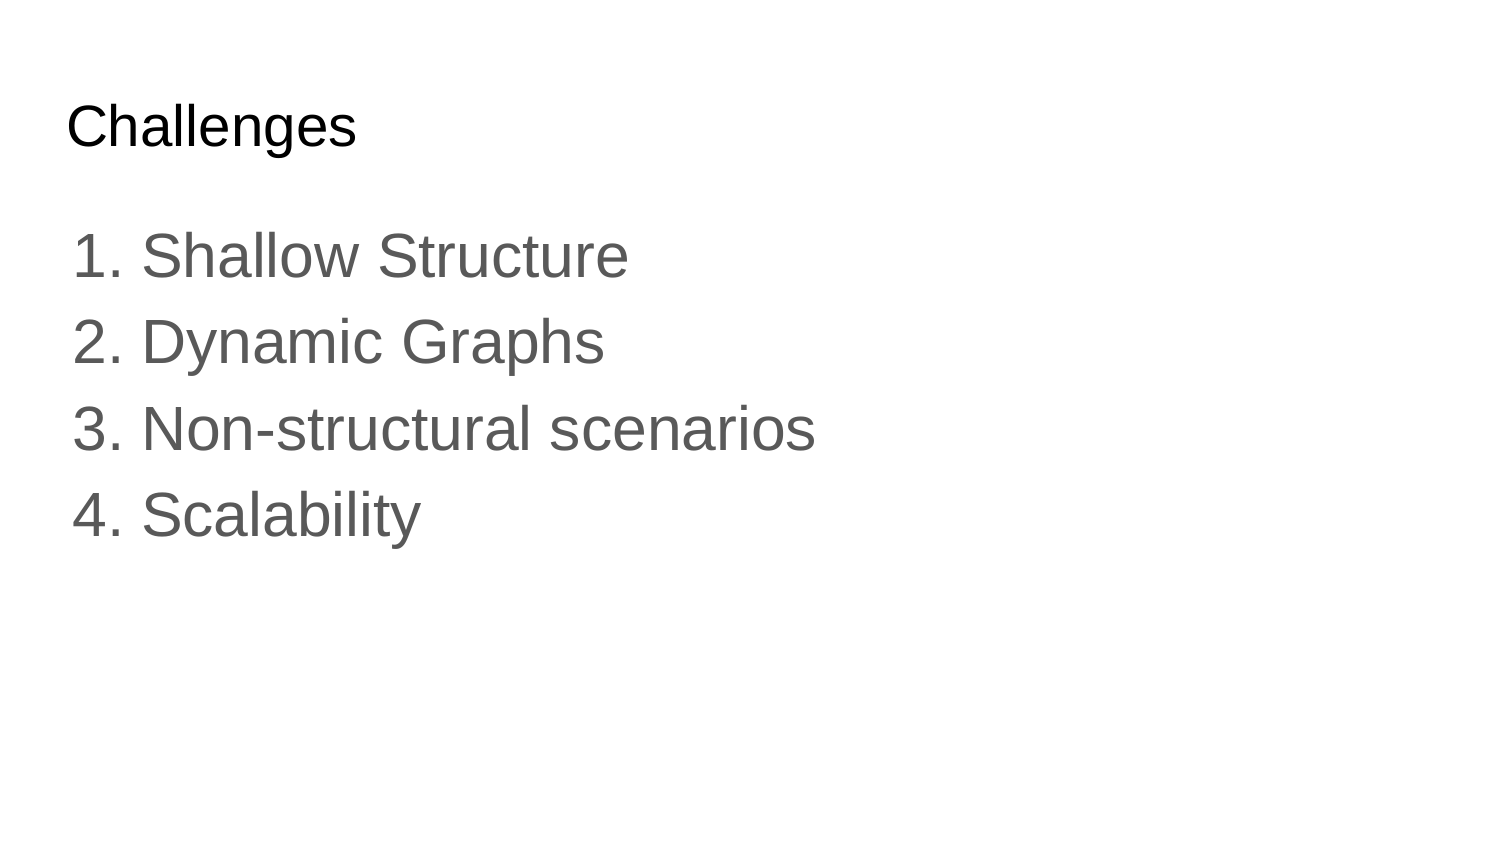

# Challenges
Shallow Structure
Dynamic Graphs
Non-structural scenarios
Scalability